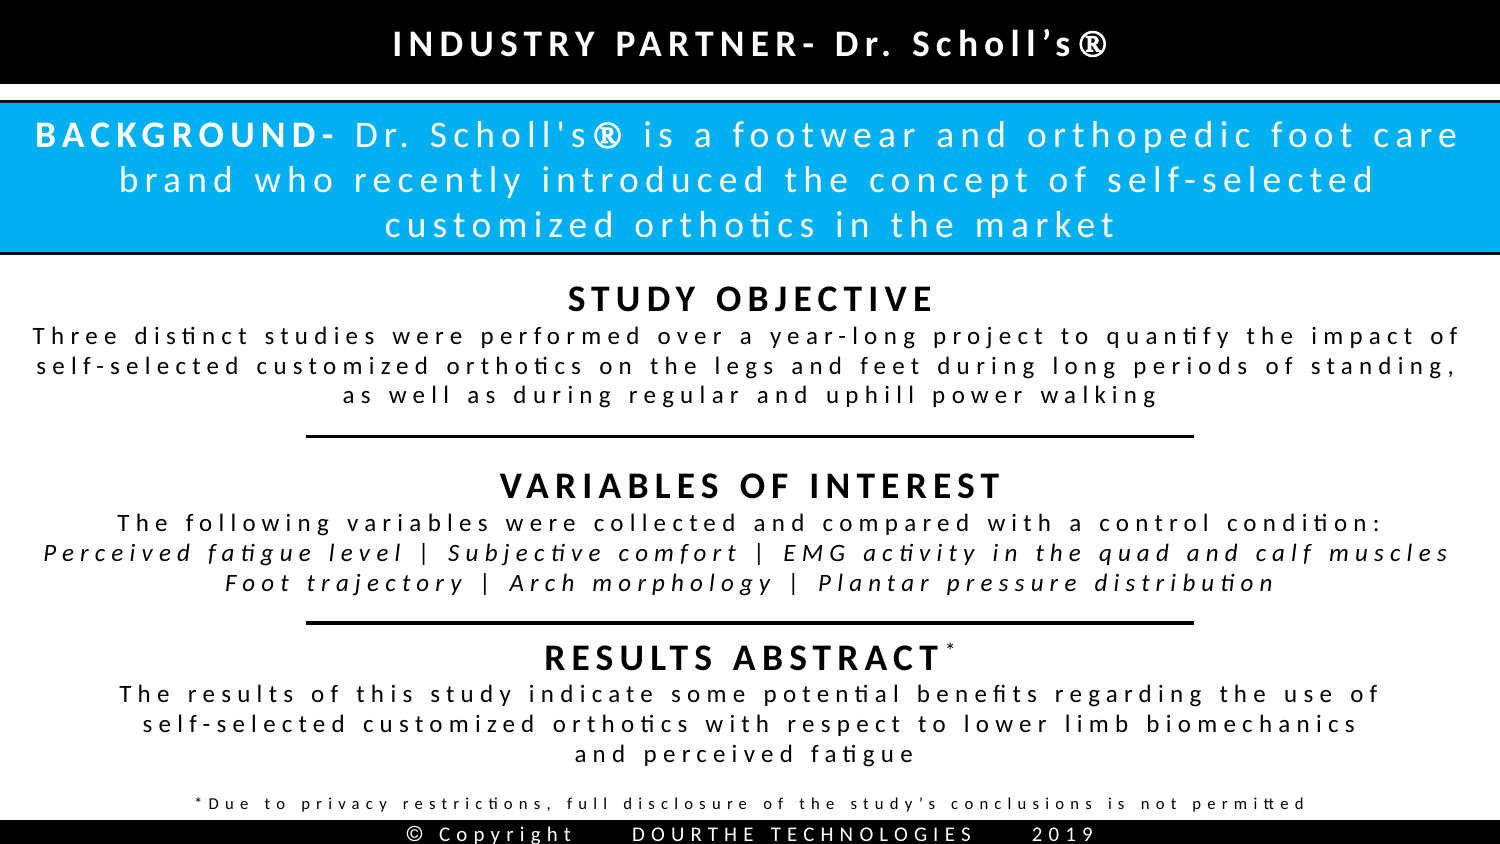

INDUSTRY PARTNER- Dr. Scholl’s®
BACKGROUND- Dr. Scholl's® is a footwear and orthopedic foot care brand who recently introduced the concept of self-selected customized orthotics in the market
STUDY OBJECTIVE
Three distinct studies were performed over a year-long project to quantify the impact of self-selected customized orthotics on the legs and feet during long periods of standing, as well as during regular and uphill power walking

VARIABLES OF INTEREST
The following variables were collected and compared with a control condition:
Perceived fatigue level | Subjective comfort | EMG activity in the quad and calf muscles Foot trajectory | Arch morphology | Plantar pressure distribution

RESULTS ABSTRACT*
The results of this study indicate some potential benefits regarding the use of
self-selected customized orthotics with respect to lower limb biomechanics
and perceived fatigue
*Due to privacy restrictions, full disclosure of the study’s conclusions is not permitted
© Copyright     DOURTHE TECHNOLOGIES     2019